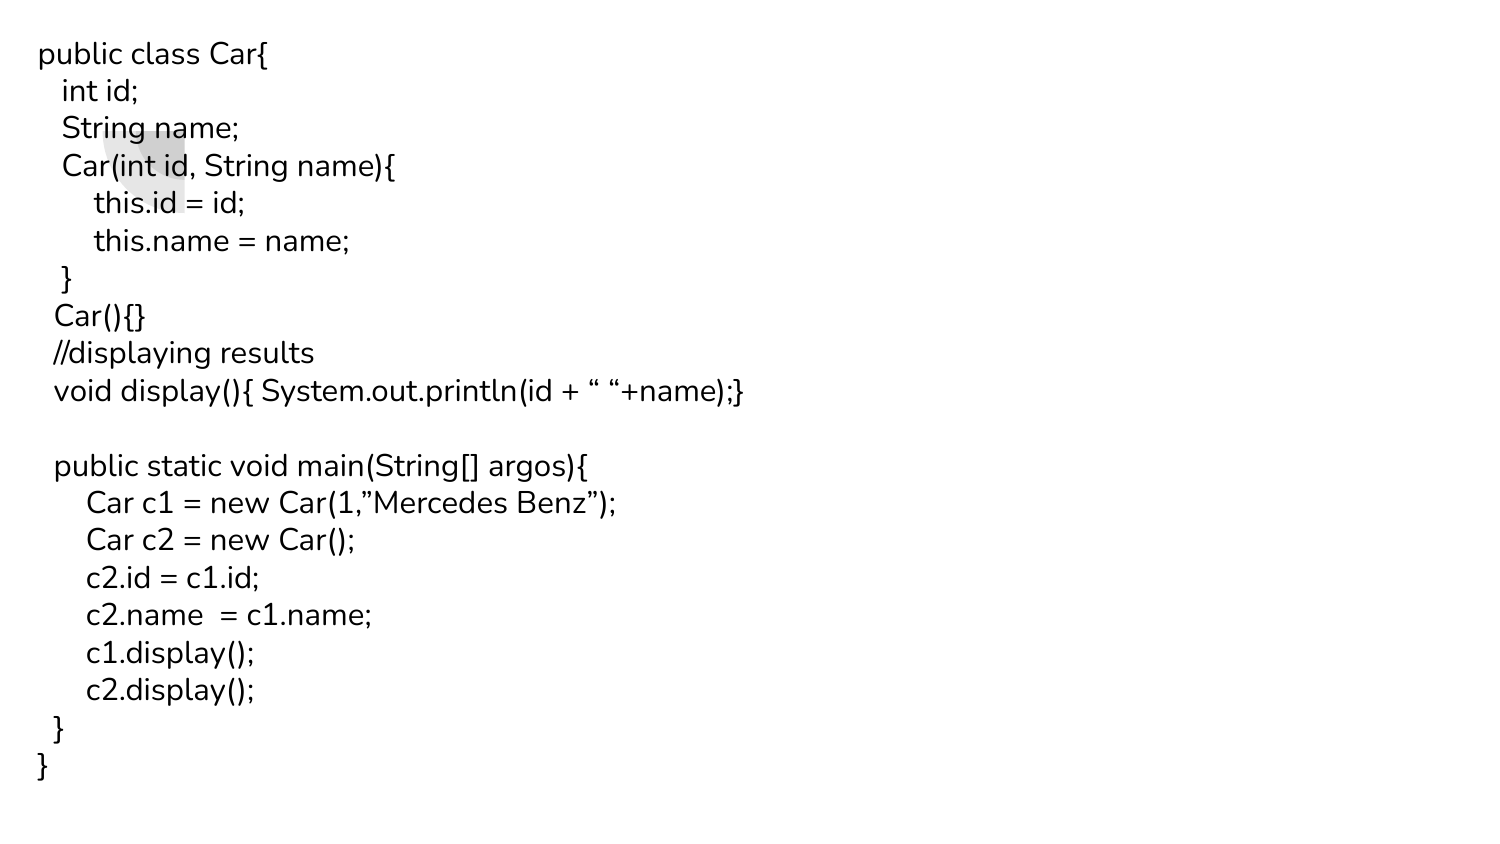

public class Car{
   int id;
   String name;
   Car(int id, String name){
       this.id = id;
       this.name = name;
   }
  Car(){}
  //displaying results
  void display(){ System.out.println(id + “ “+name);}

  public static void main(String[] argos){
      Car c1 = new Car(1,”Mercedes Benz”);
      Car c2 = new Car();
      c2.id = c1.id;
      c2.name  = c1.name;
      c1.display();
      c2.display();
  }
}